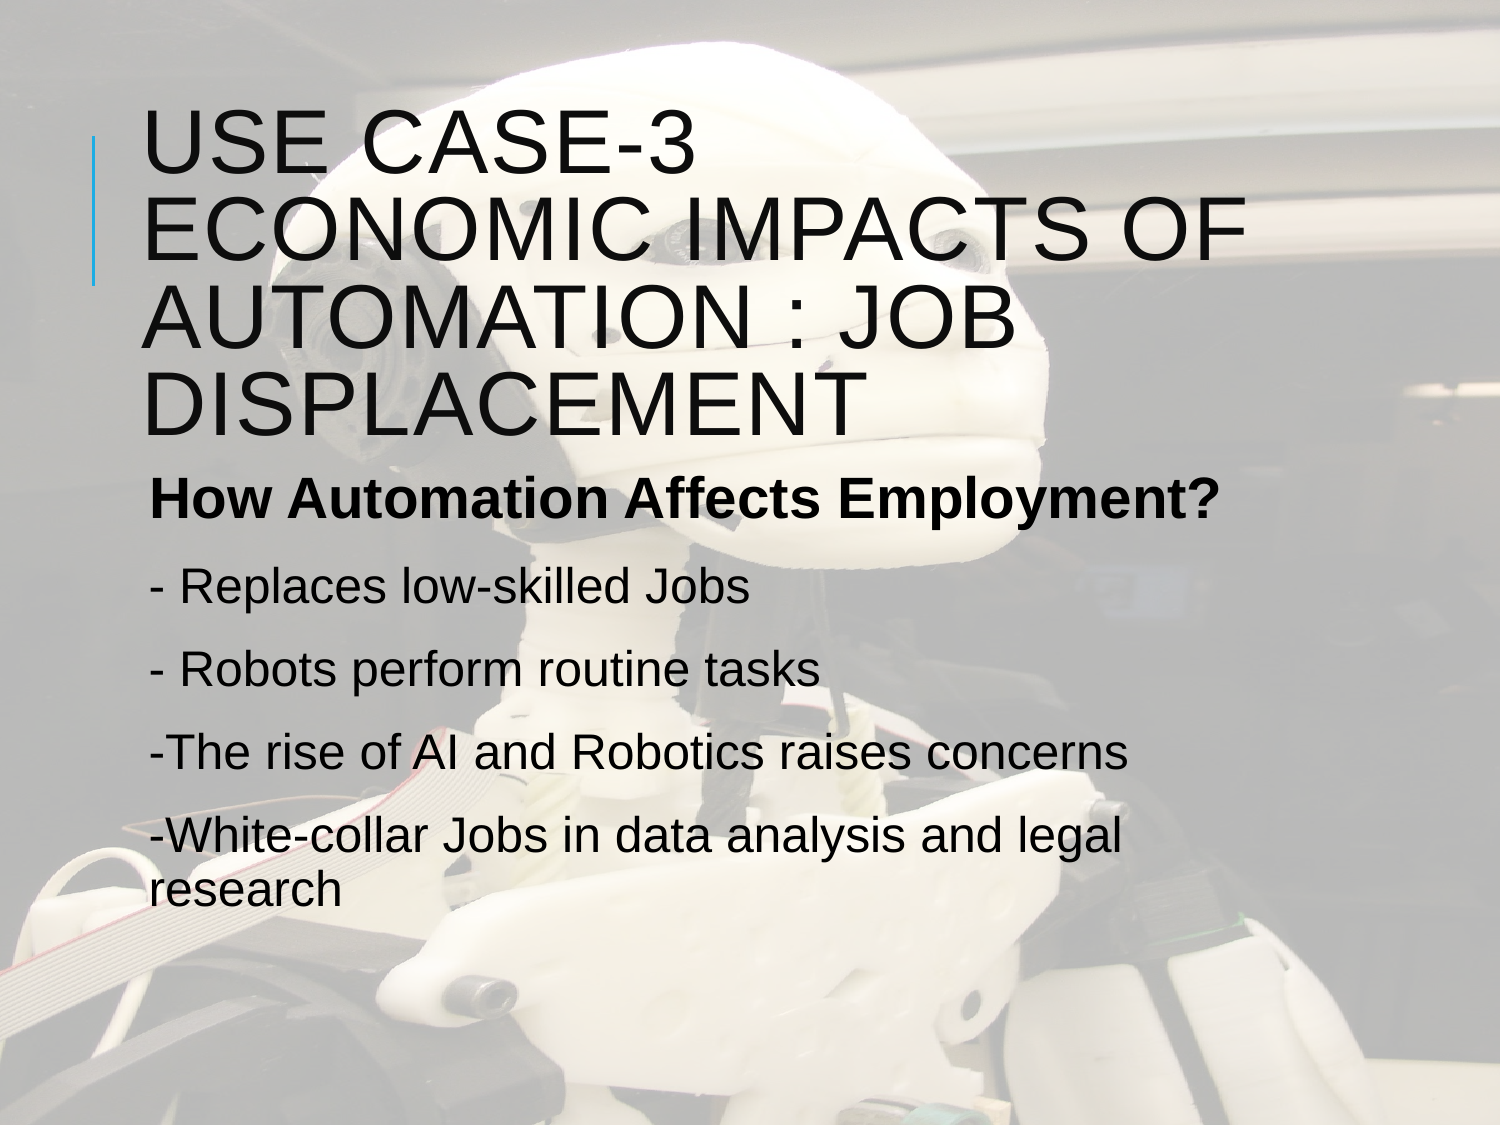

# Use case-3 Economic Impacts of automation : Job Displacement
How Automation Affects Employment?
- Replaces low-skilled Jobs
- Robots perform routine tasks
-The rise of AI and Robotics raises concerns
-White-collar Jobs in data analysis and legal research